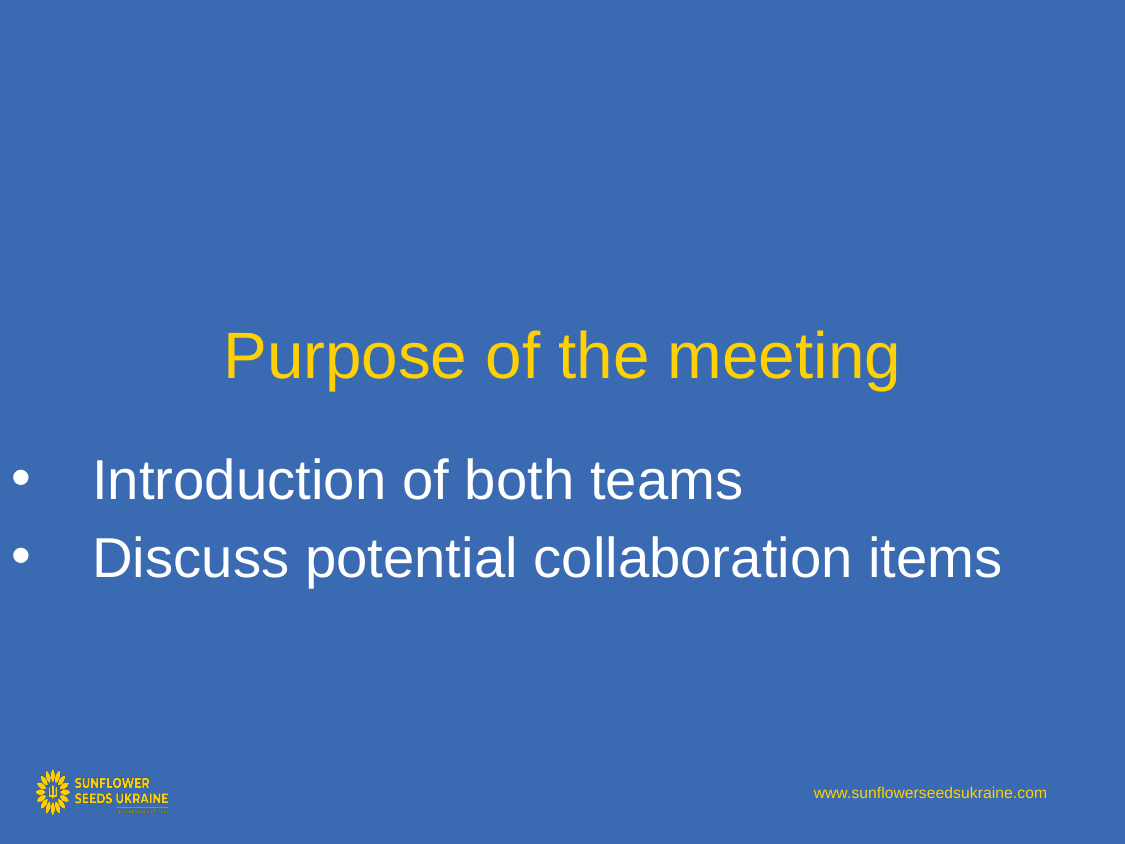

Purpose of the meeting
Introduction of both teams
Discuss potential collaboration items